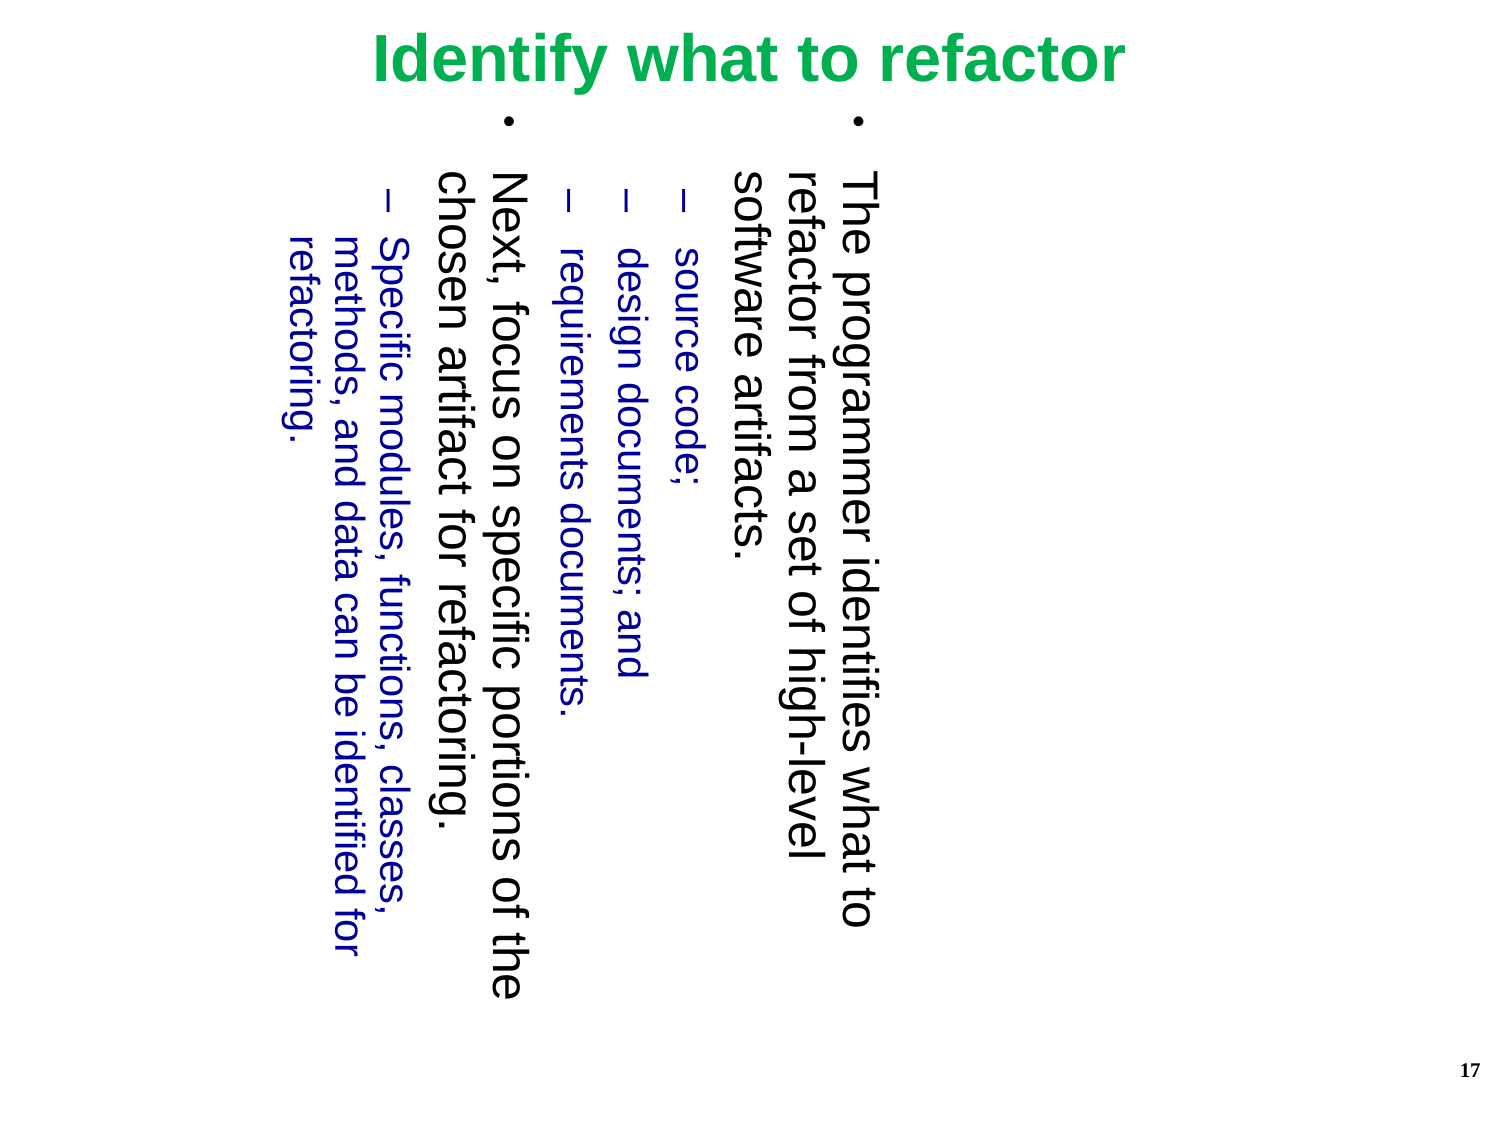

Identify what to refactor
The programmer identifies what to refactor from a set of high-level software artifacts.
 source code;
 design documents; and
 requirements documents.
Next, focus on specific portions of the chosen artifact for refactoring.
Specific modules, functions, classes, methods, and data can be identified for refactoring.

17